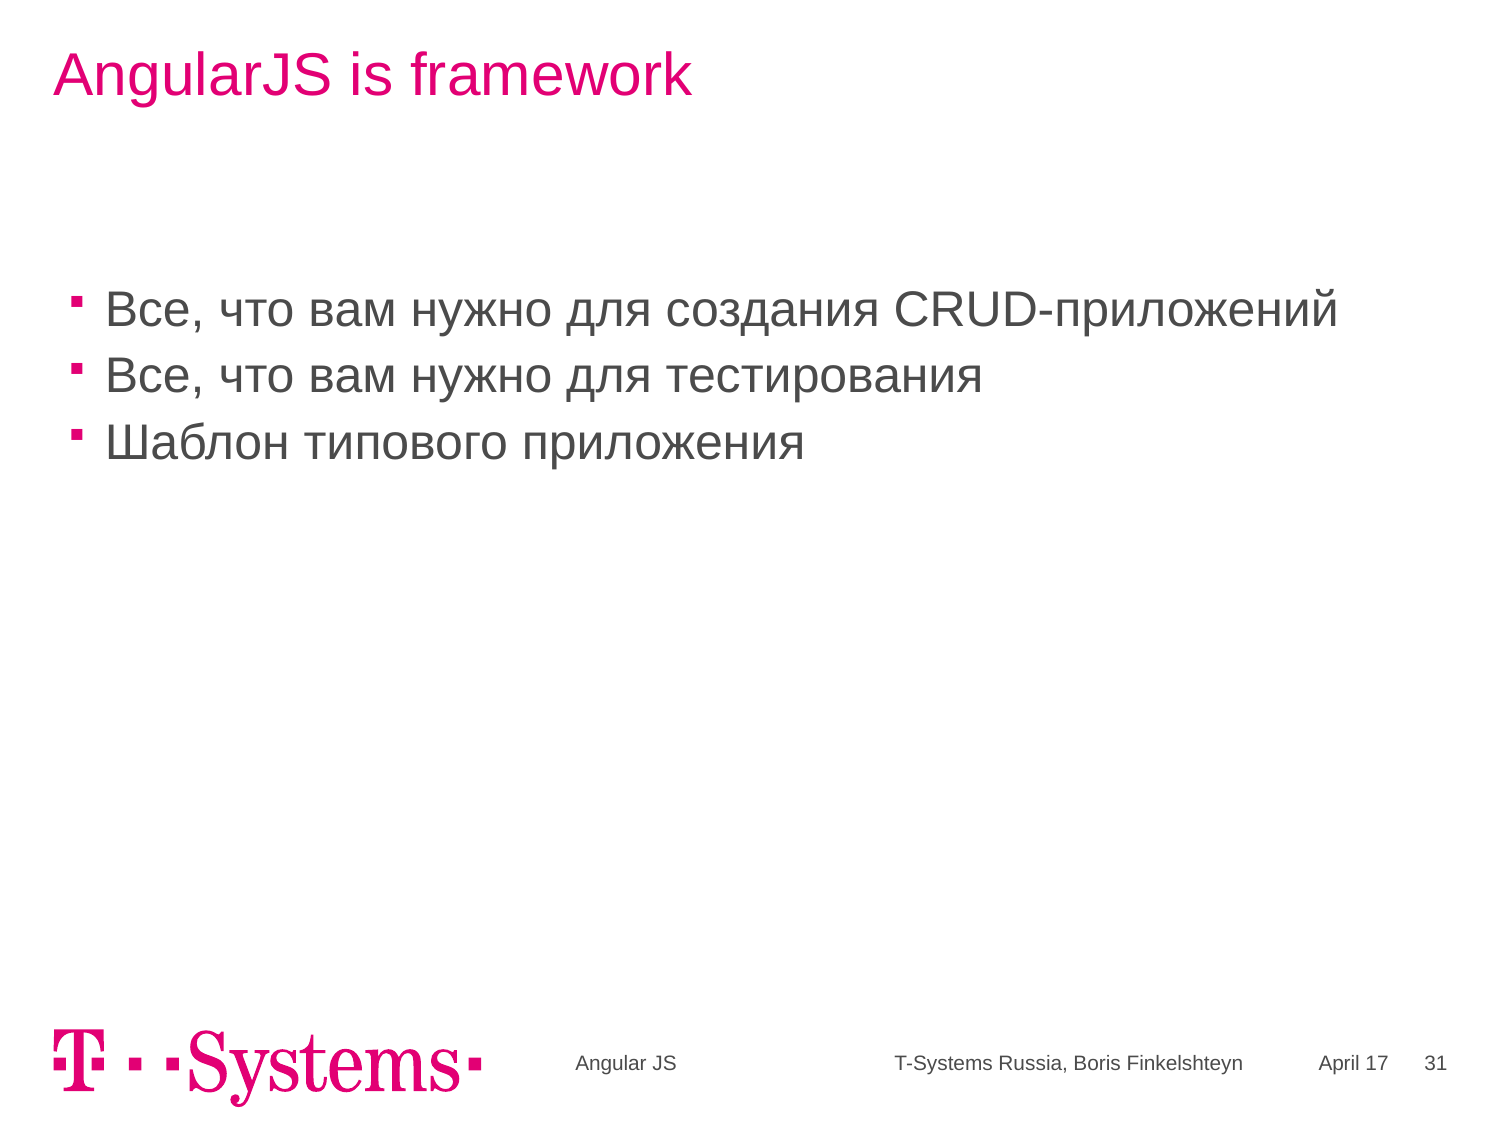

# AngularJS is framework
Все, что вам нужно для создания CRUD-приложений
Все, что вам нужно для тестирования
Шаблон типового приложения
Angular JS                                      T-Systems Russia, Boris Finkelshteyn
April 17
31